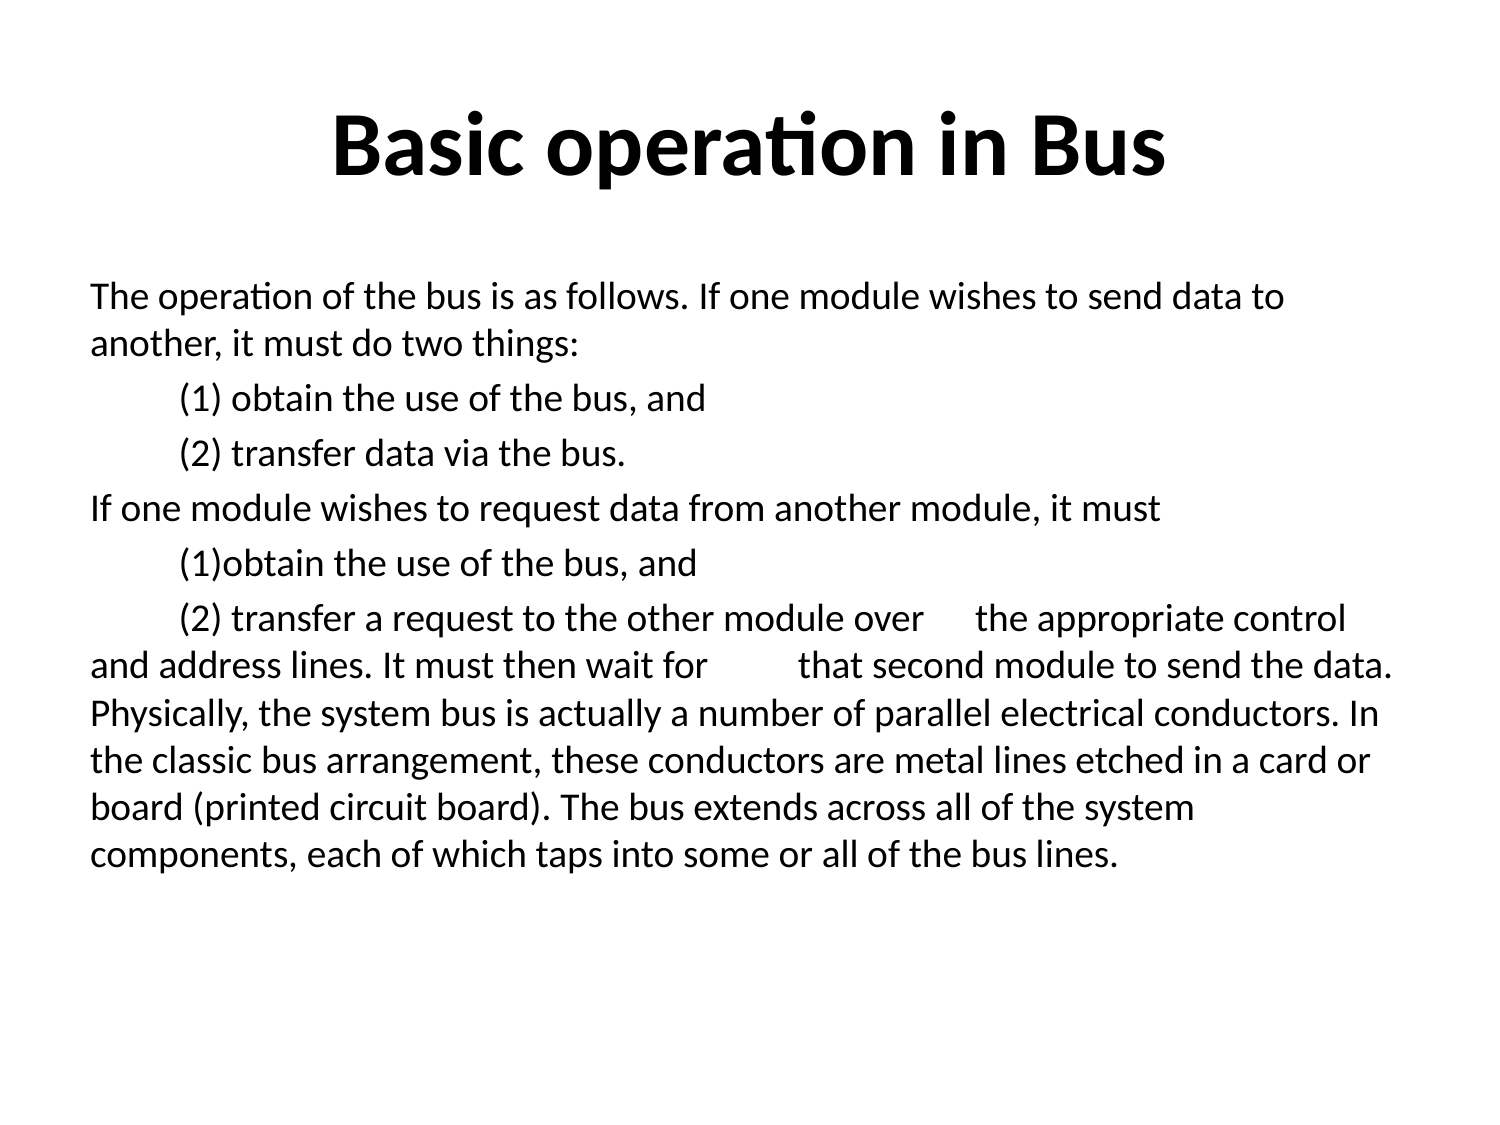

# Basic operation in Bus
The operation of the bus is as follows. If one module wishes to send data to another, it must do two things:
	(1) obtain the use of the bus, and
	(2) transfer data via the bus.
If one module wishes to request data from another module, it must
	(1)obtain the use of the bus, and
	(2) transfer a request to the other module over   	the appropriate control and address lines. It must then wait for 	that second module to send the data.
Physically, the system bus is actually a number of parallel electrical conductors. In the classic bus arrangement, these conductors are metal lines etched in a card or board (printed circuit board). The bus extends across all of the system
components, each of which taps into some or all of the bus lines.